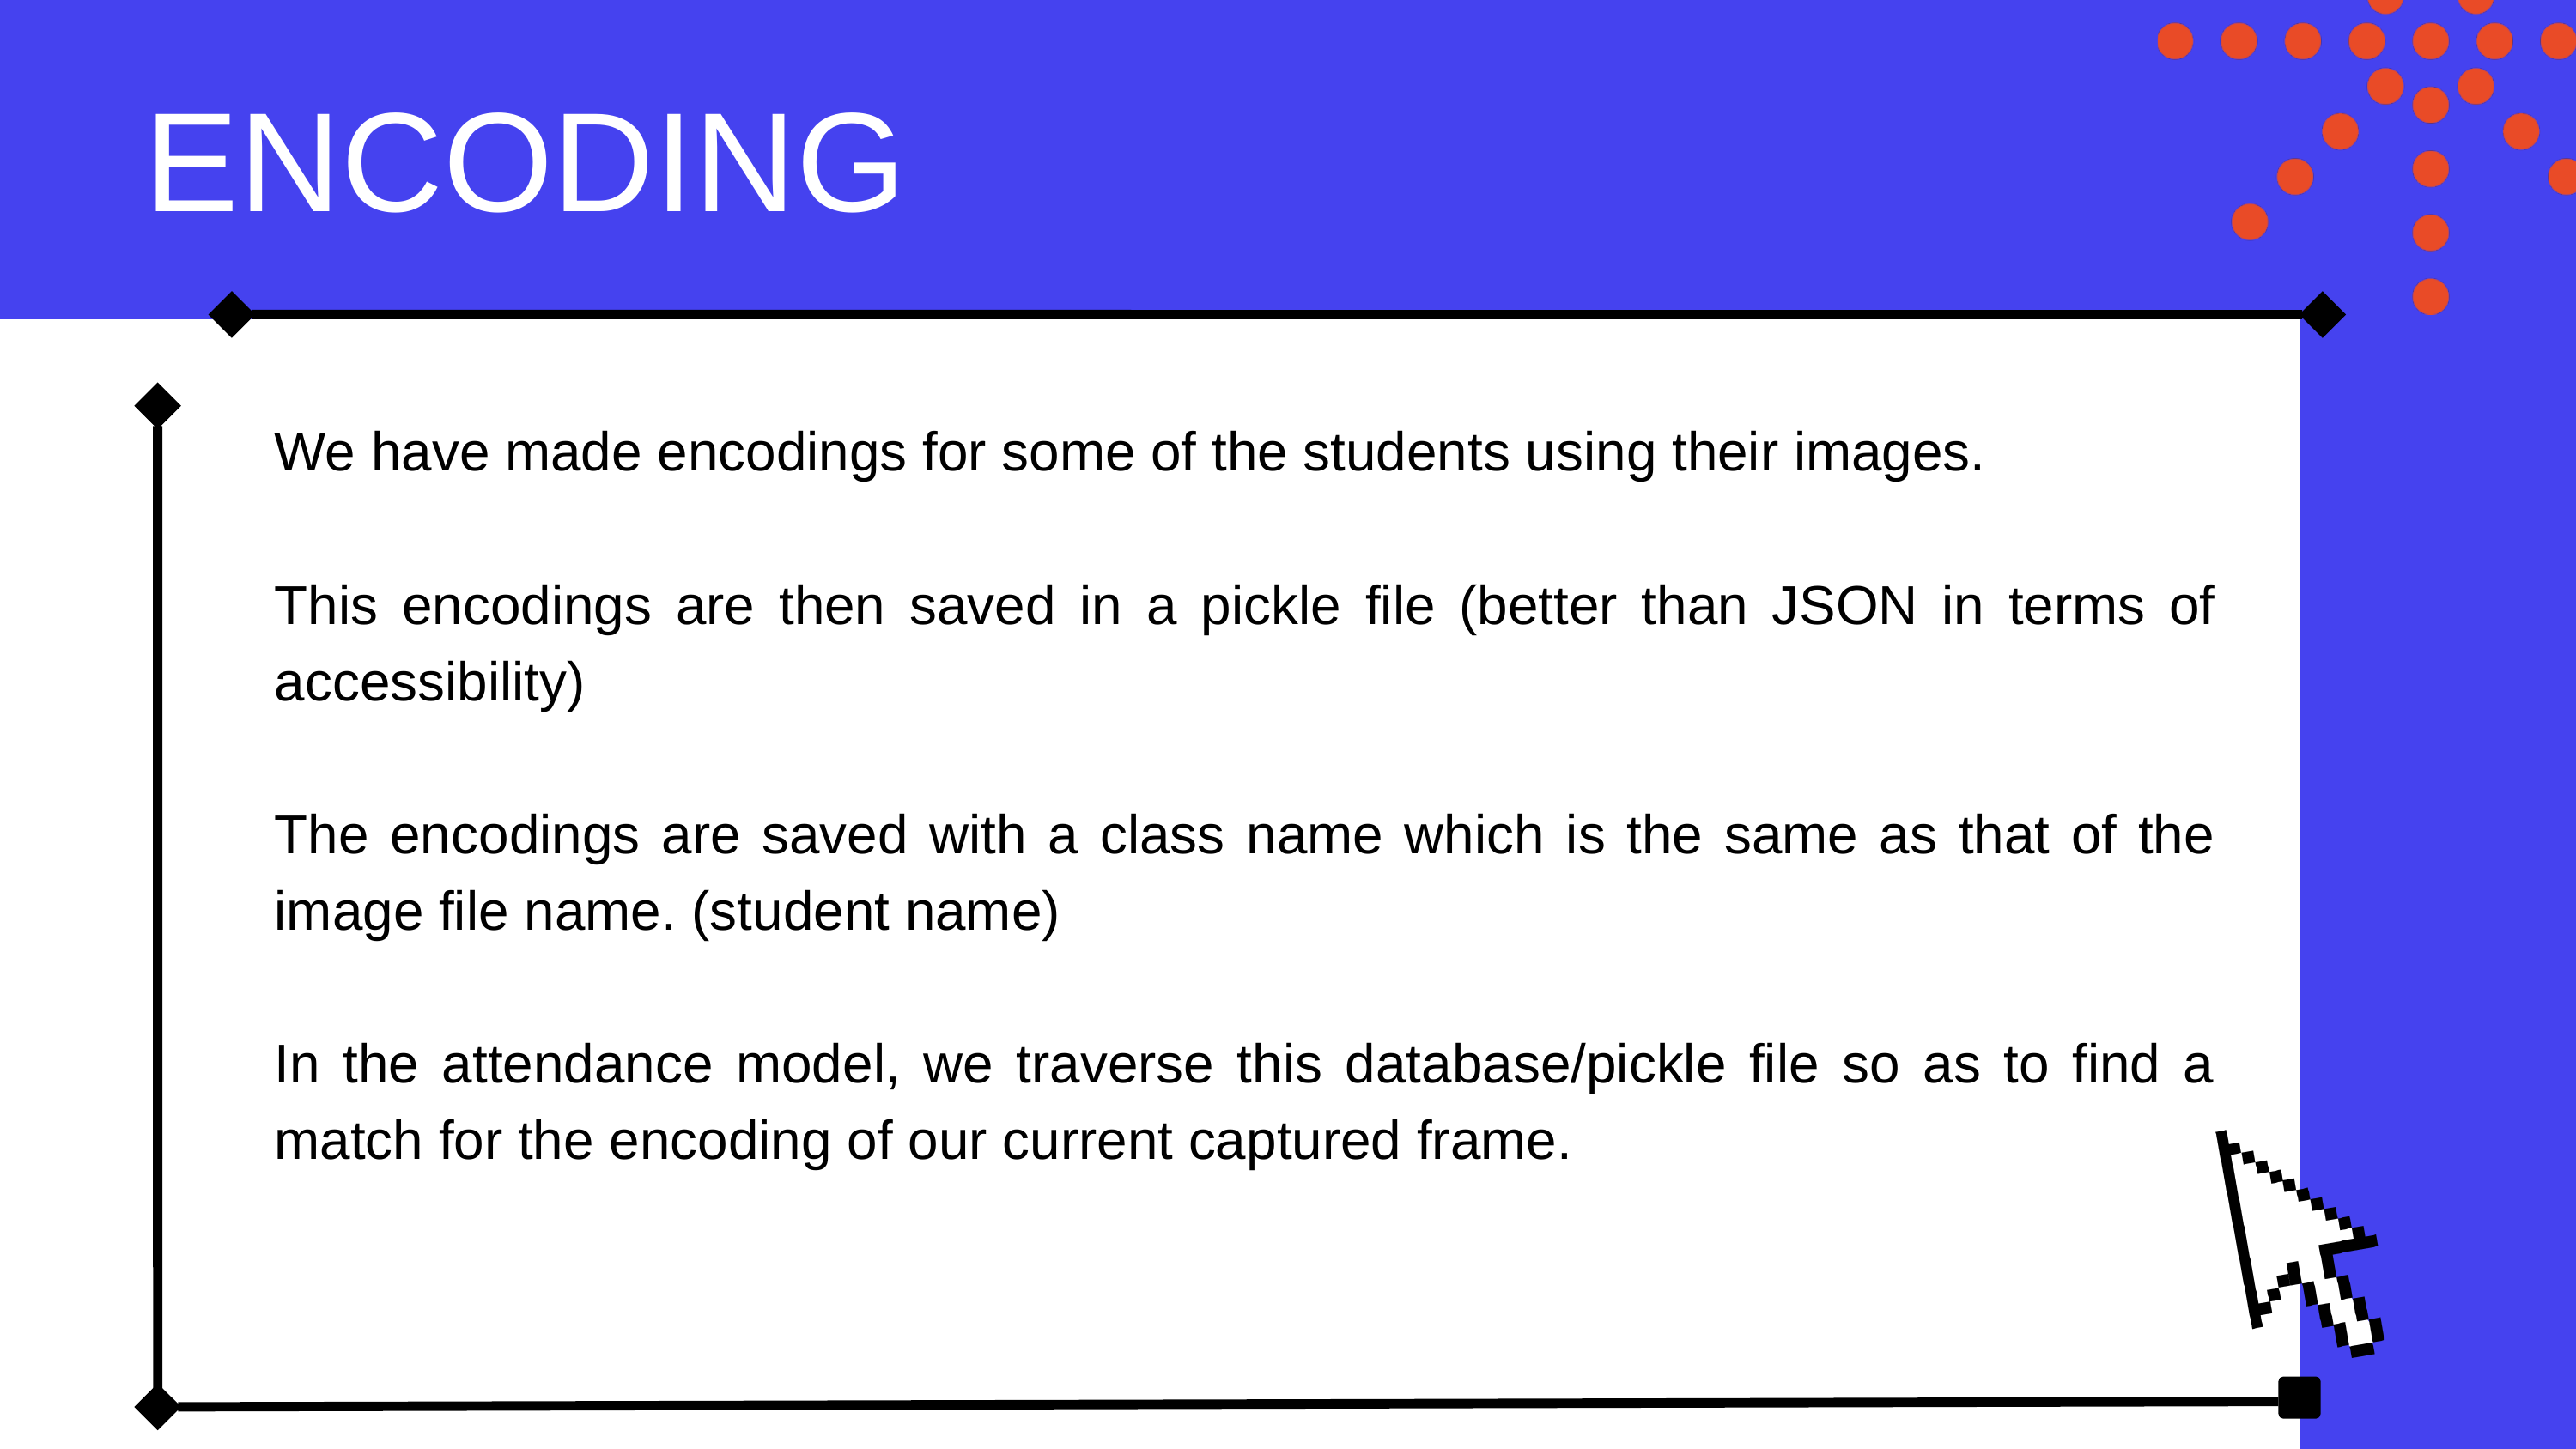

ENCODING

We have made encodings for some of the students using their images.

This encodings are then saved in a pickle file (better than JSON in terms of accessibility)

The encodings are saved with a class name which is the same as that of the image file name. (student name)

In the attendance model, we traverse this database/pickle file so as to find a match for the encoding of our current captured frame.